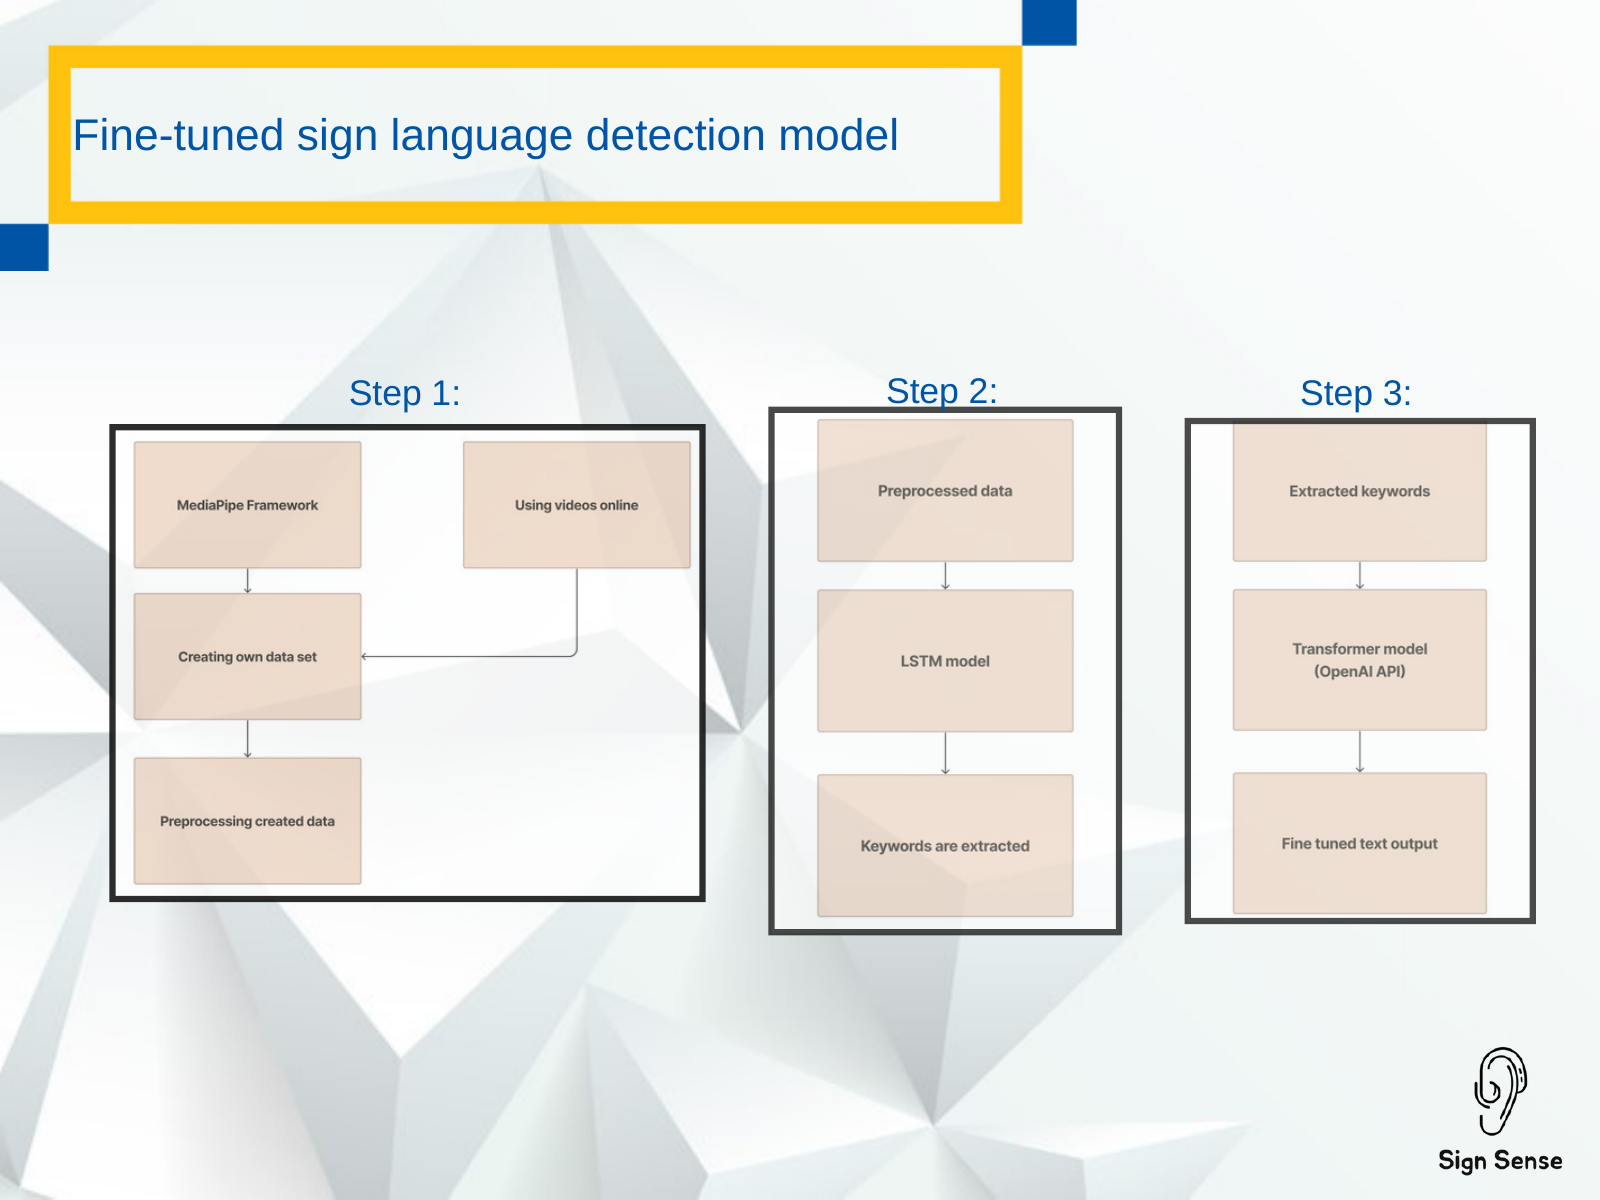

Fine-tuned sign language detection model
Step 2:
Step 1:
Step 3: